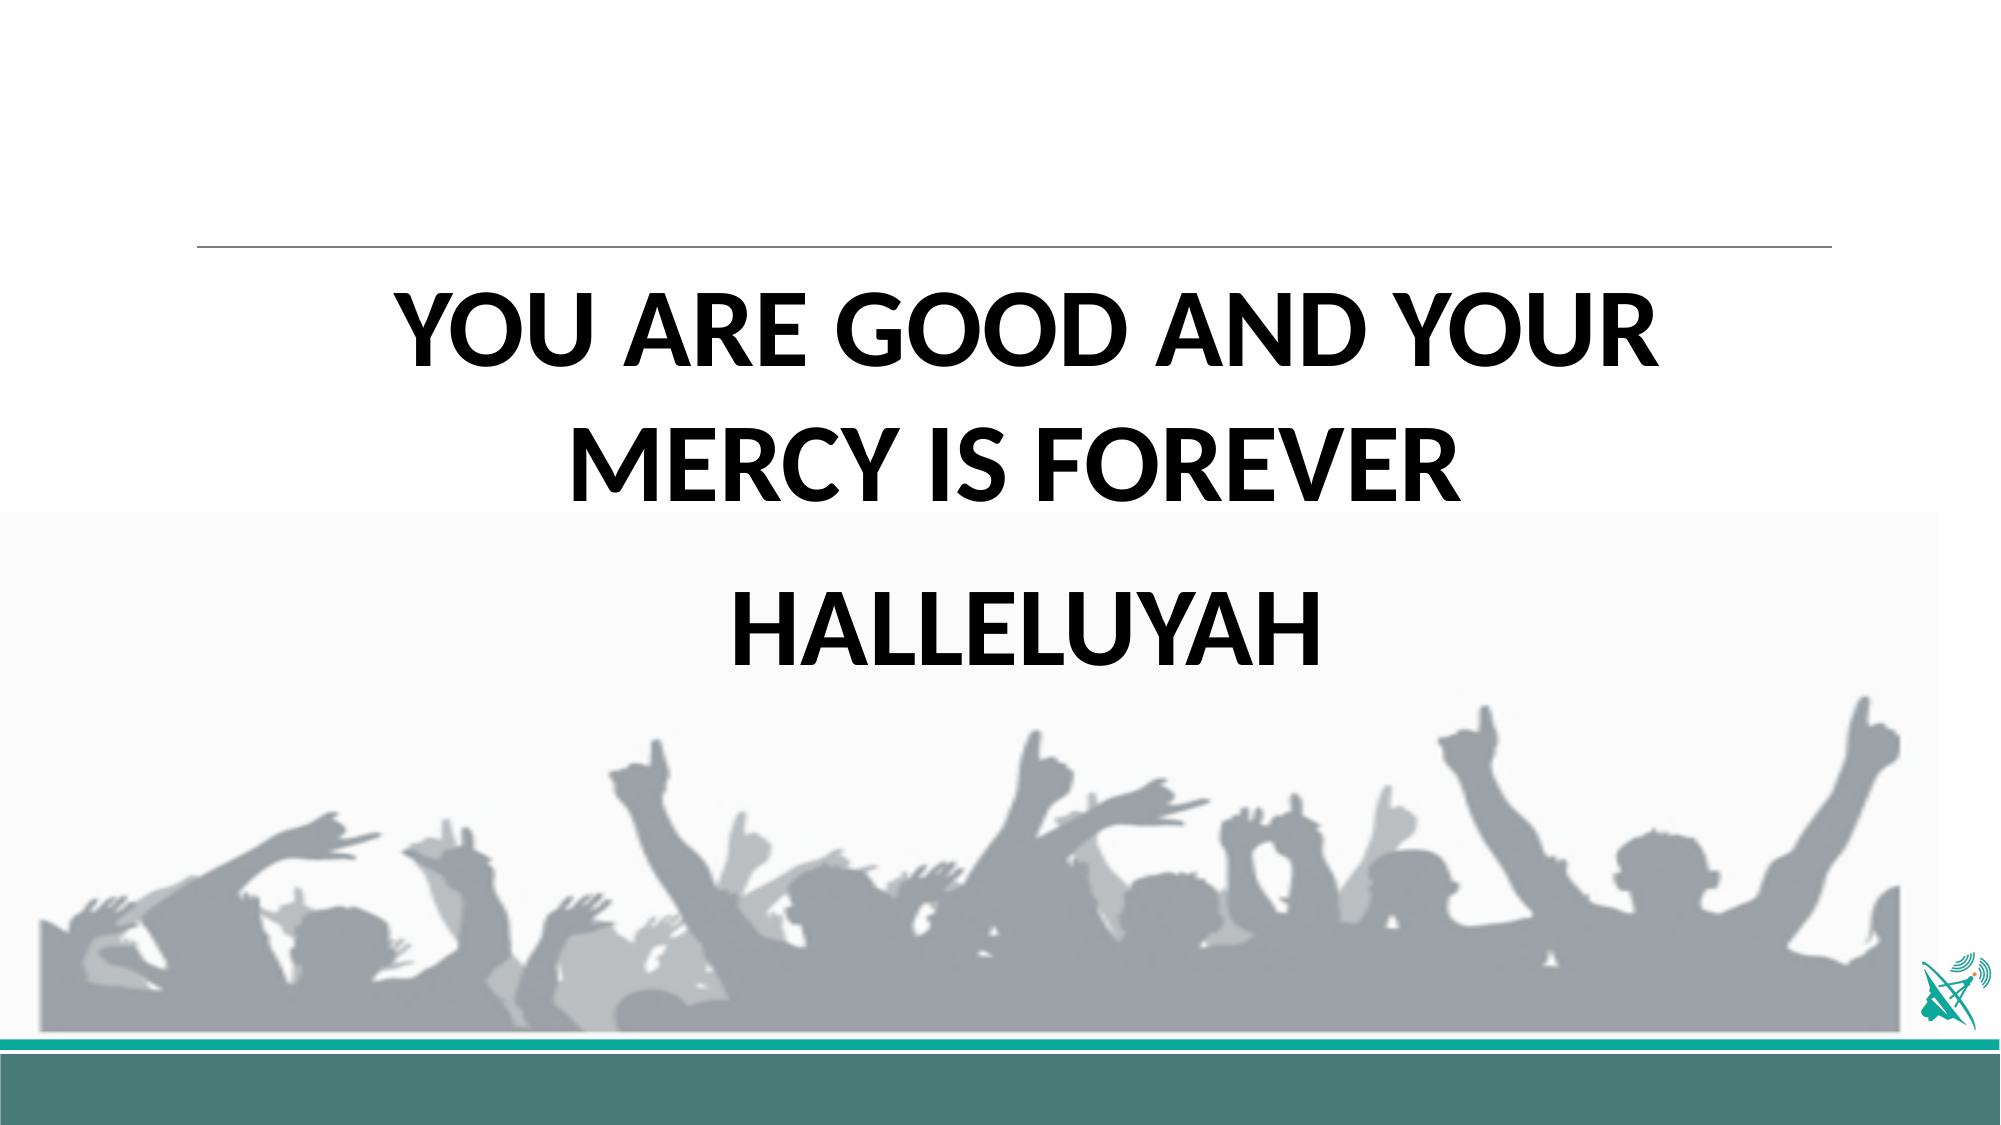

YOU ARE GOOD AND YOUR MERCY IS FOREVER
HALLELUYAH